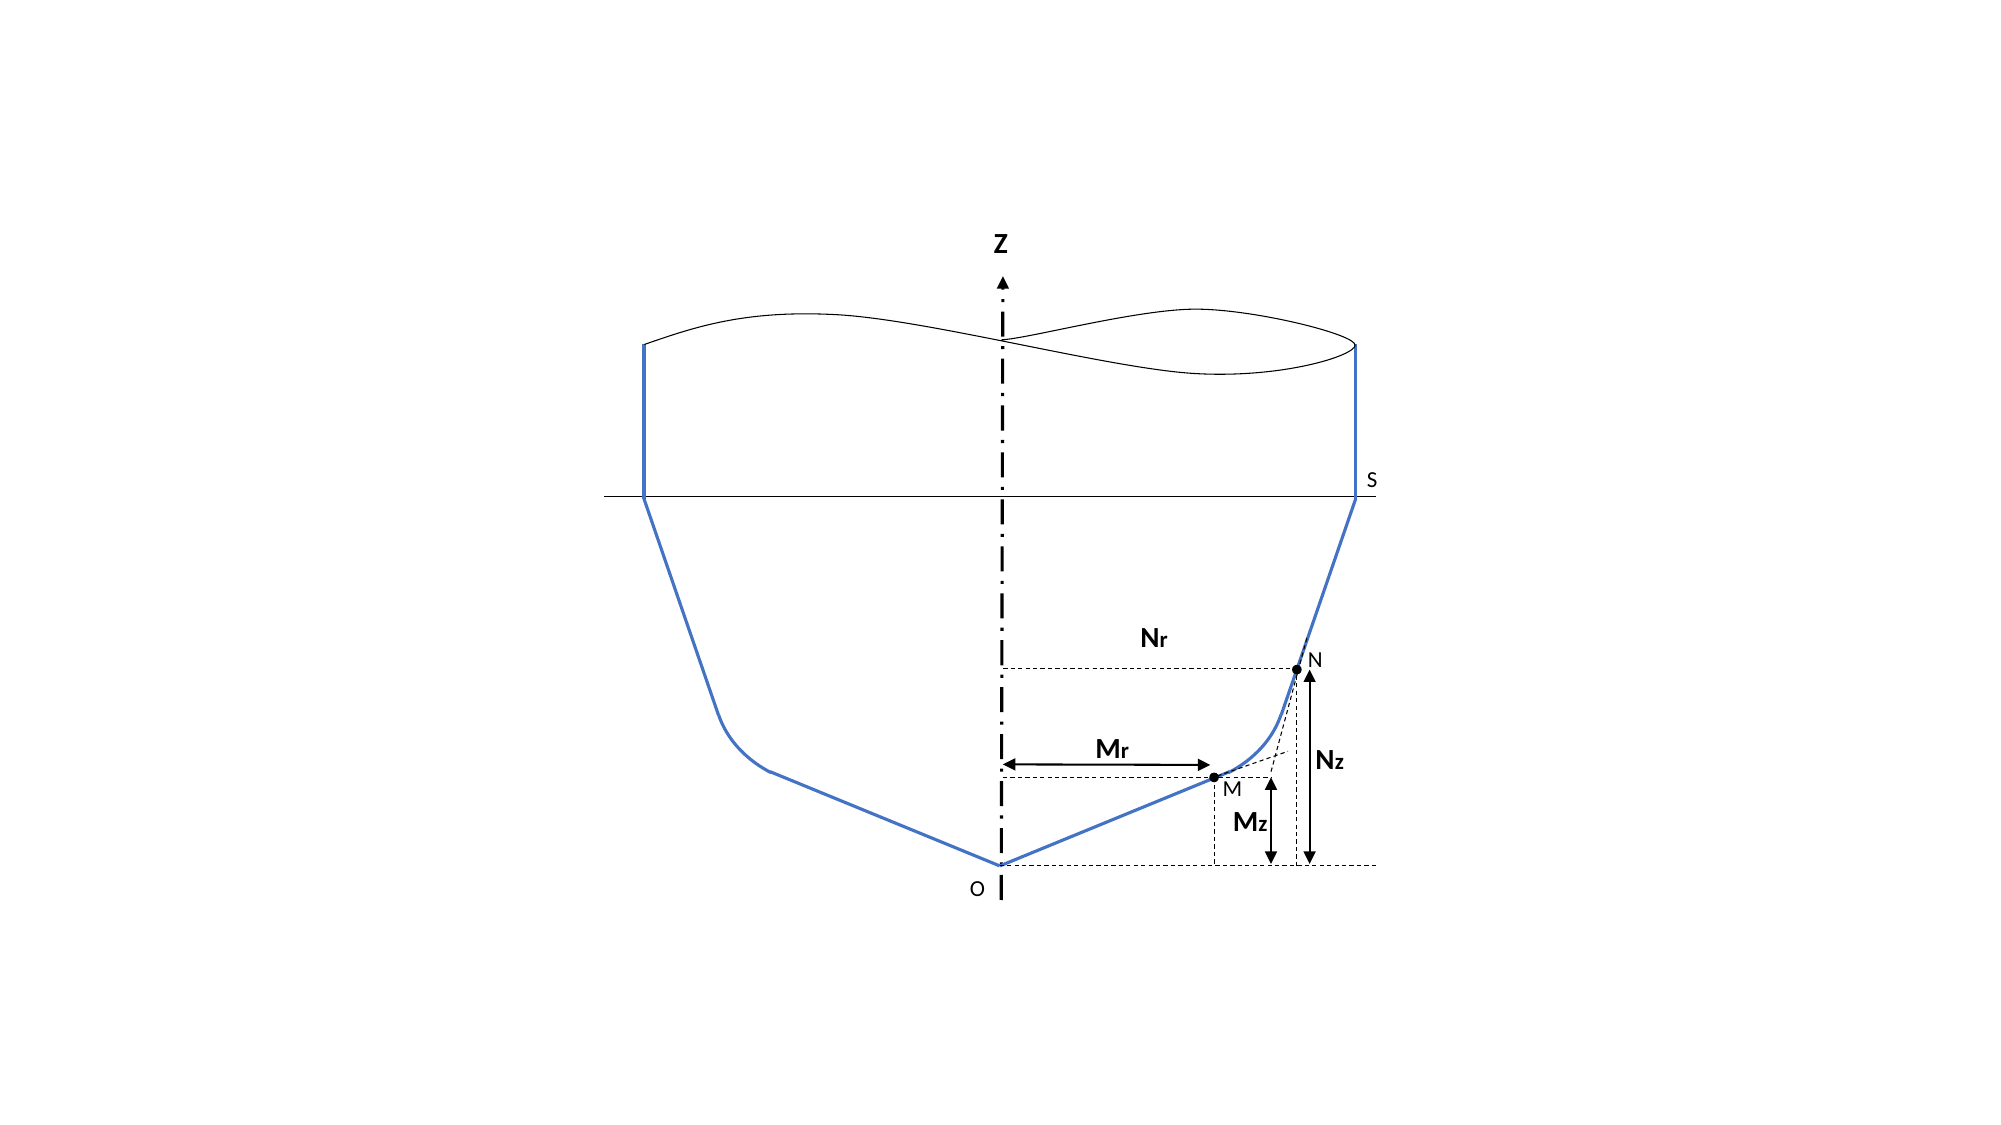

Z

S
Nr
N

Mr
Nz
M

Mz
O